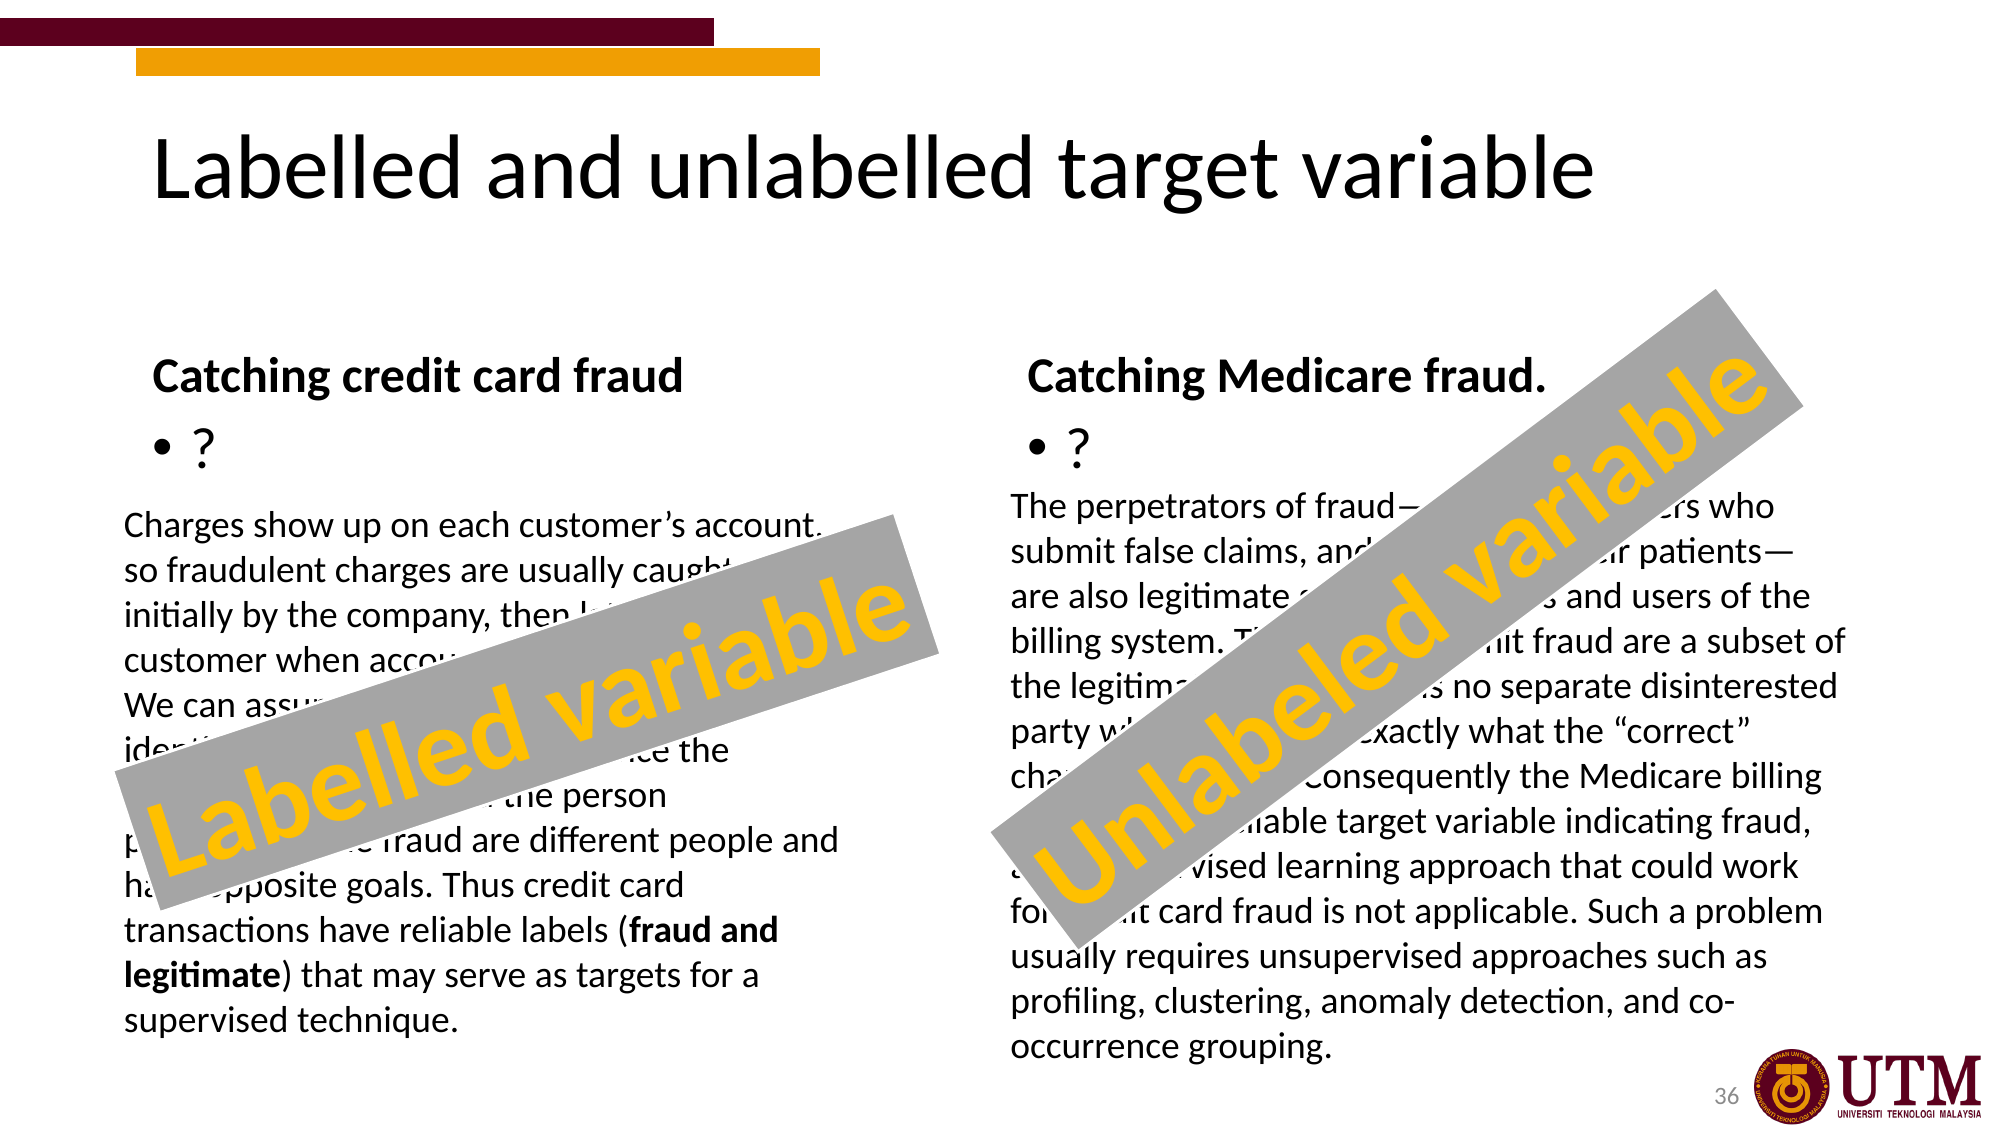

# Labelled and unlabelled target variable
Catching credit card fraud
Catching Medicare fraud.
?
?
The perpetrators of fraud—medical providers who submit false claims, and sometimes their patients— are also legitimate service providers and users of the billing system. Those who commit fraud are a subset of the legitimate users; there is no separate disinterested party who will declare exactly what the “correct” charges should be. Consequently the Medicare billing data have no reliable target variable indicating fraud, and a supervised learning approach that could work for credit card fraud is not applicable. Such a problem usually requires unsupervised approaches such as profiling, clustering, anomaly detection, and co-occurrence grouping.

Charges show up on each customer’s account, so fraudulent charges are usually caught—if not initially by the company, then later by the customer when account activity is reviewed. We can assume that nearly all fraud is identified and reliably labeled, since the legitimate customer and the person perpetrating the fraud are different people and have opposite goals. Thus credit card transactions have reliable labels (fraud and legitimate) that may serve as targets for a supervised technique.
Unlabeled variable
Labelled variable
36